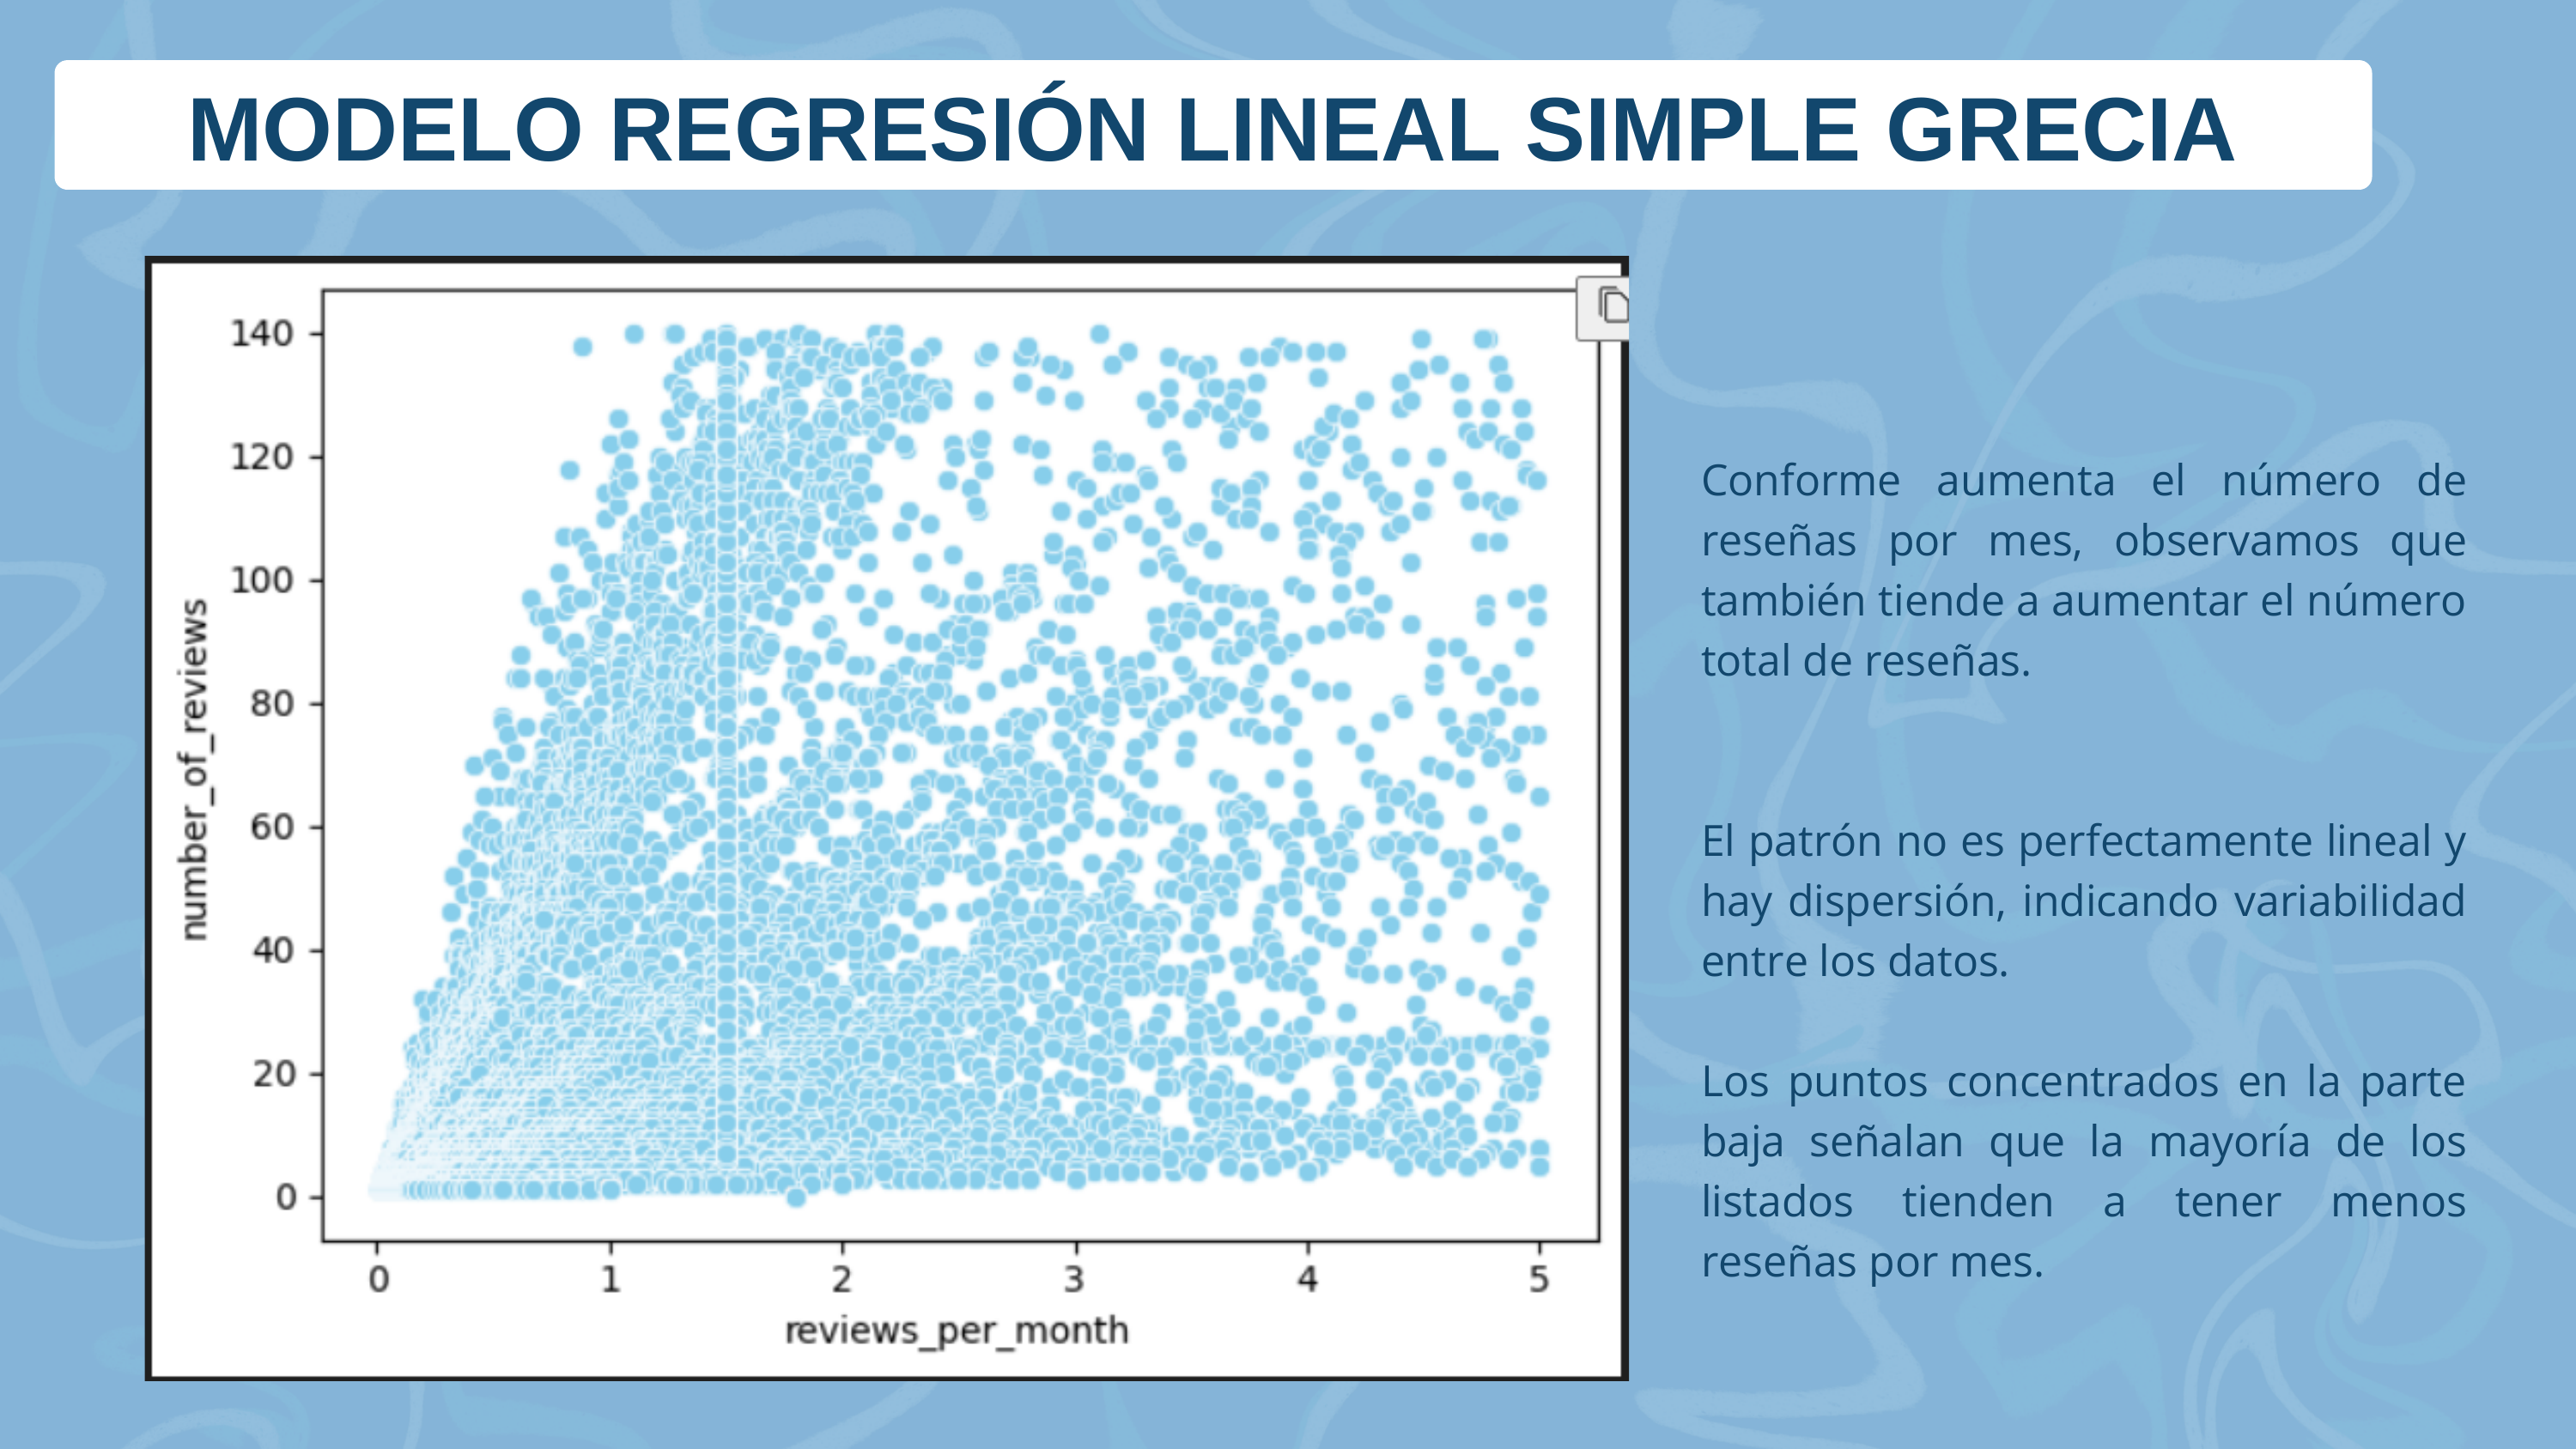

MODELO REGRESIÓN LINEAL SIMPLE GRECIA

Conforme aumenta el número de reseñas por mes, observamos que también tiende a aumentar el número total de reseñas.

El patrón no es perfectamente lineal y hay dispersión, indicando variabilidad entre los datos.

Los puntos concentrados en la parte baja señalan que la mayoría de los listados tienden a tener menos reseñas por mes.